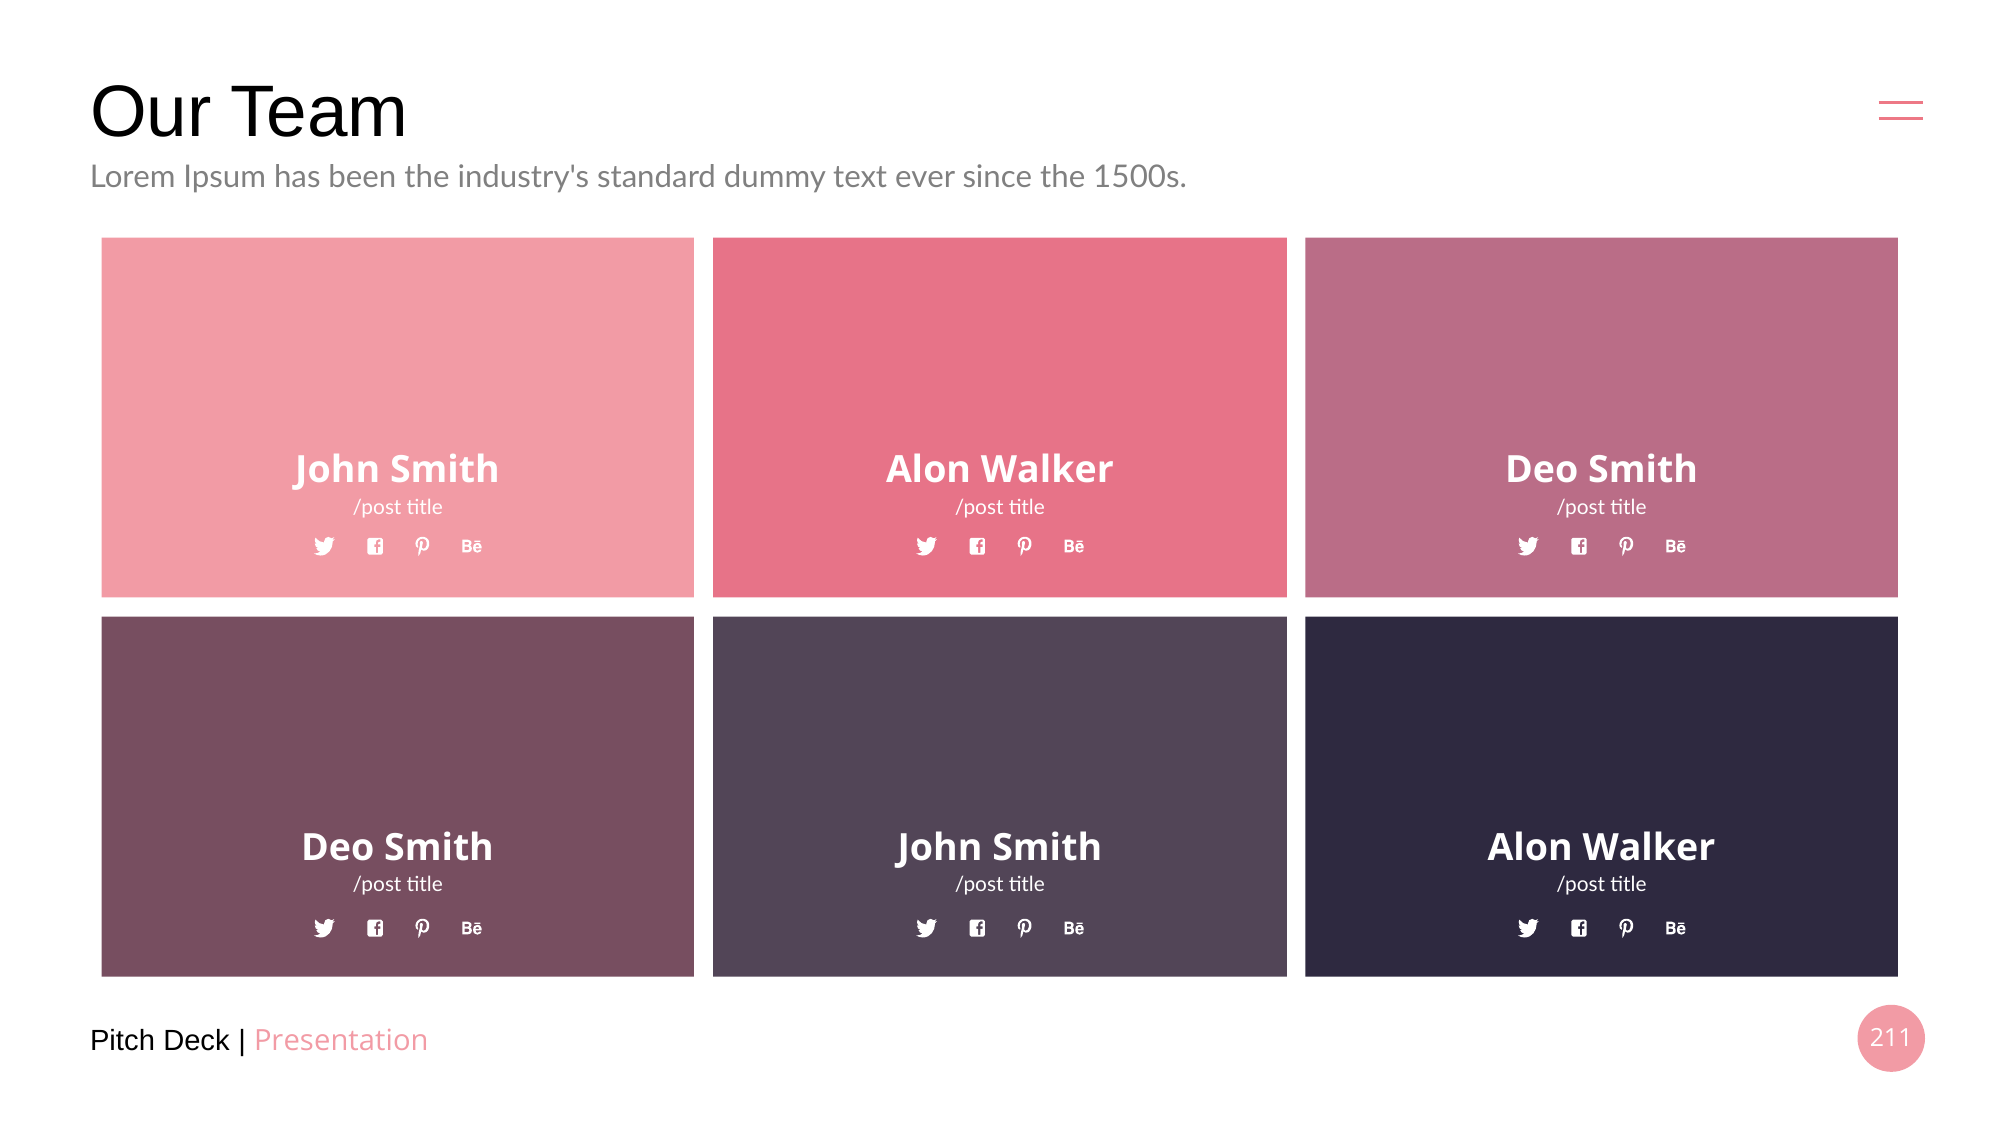

# Our Team
Lorem Ipsum has been the industry's standard dummy text ever since the 1500s.

John Smith
Alon Walker
Deo Smith
/post title
/post title
/post title

Deo Smith
John Smith
Alon Walker
/post title
/post title
/post title

Pitch Deck | Presentation
211